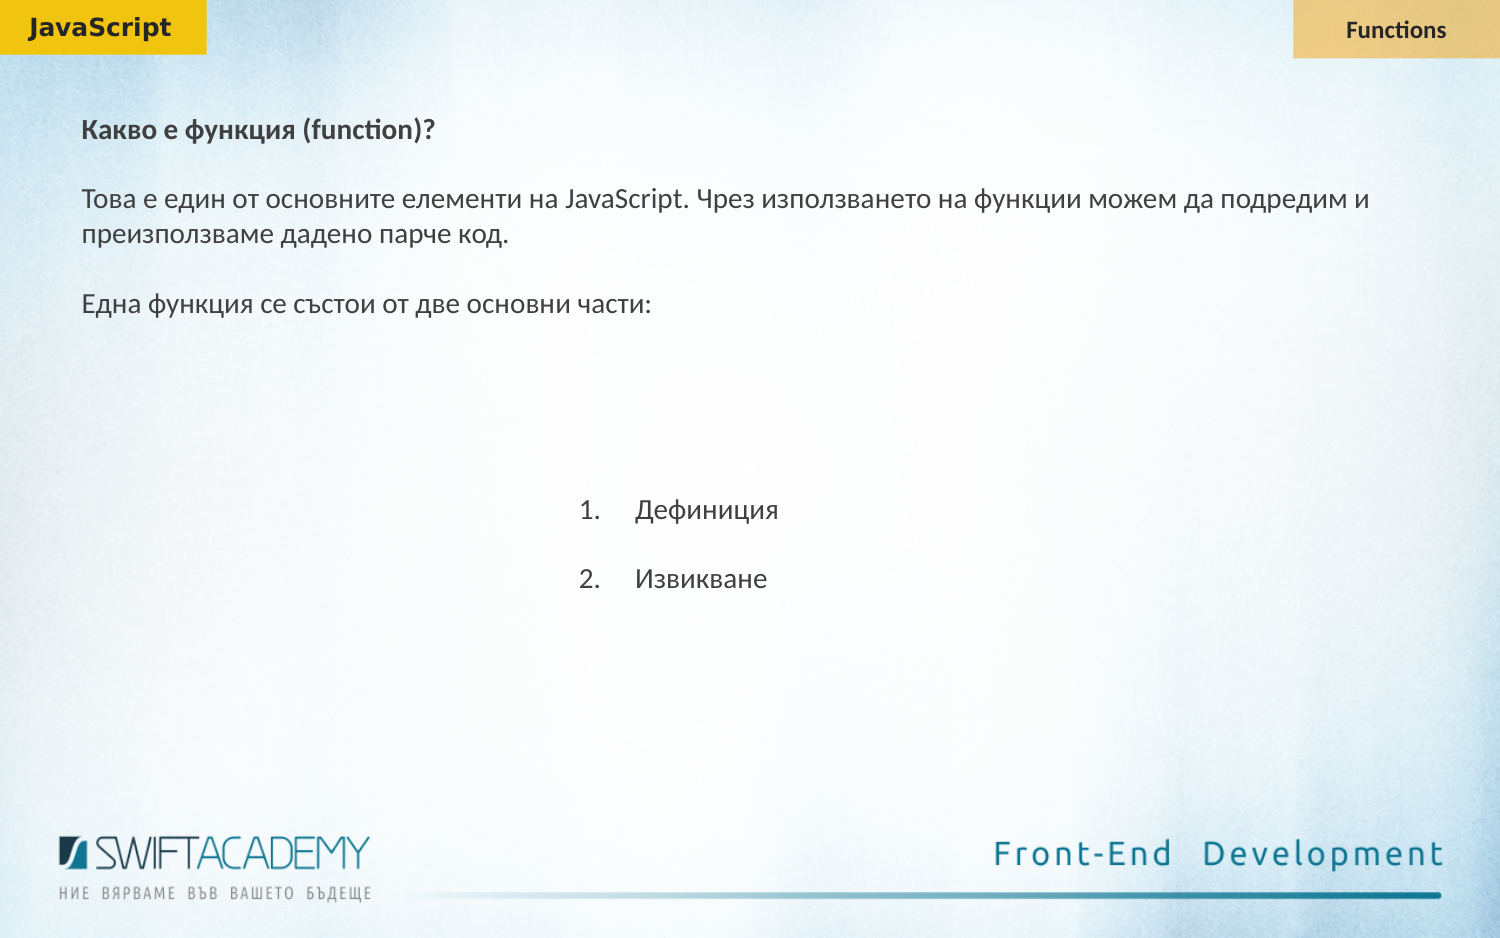

JavaScript
Functions
Какво е функция (function)?

Това е един от основните елементи на JavaScript. Чрез използването на функции можем да подредим и преизползваме дадено парче код.
Една функция се състои от две основни части:
Дефиниция

Извикване